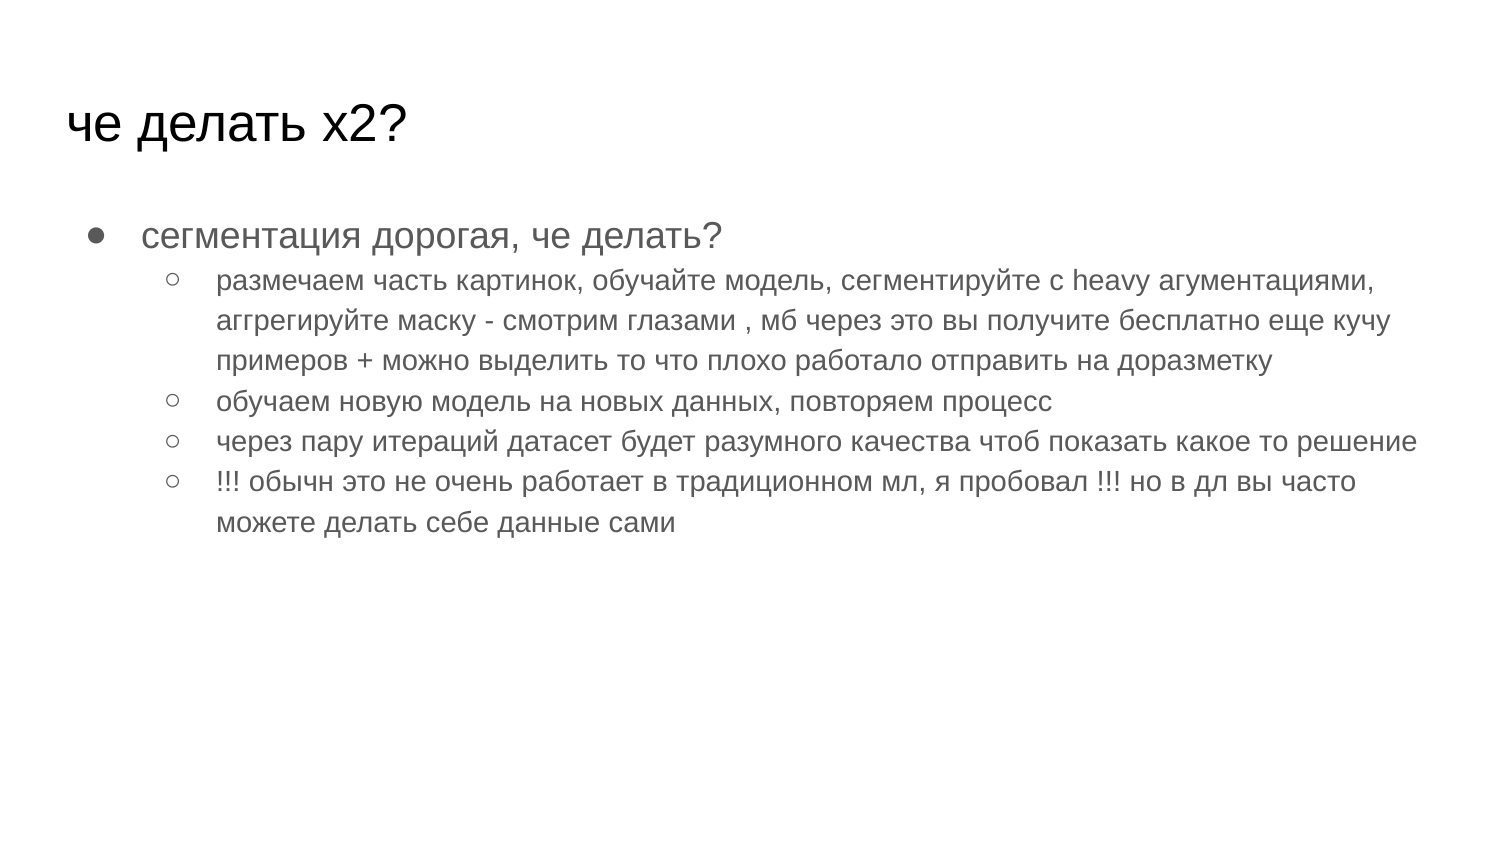

# че делать x2?
сегментация дорогая, че делать?
размечаем часть картинок, обучайте модель, сегментируйте с heavy агументациями, аггрегируйте маску - смотрим глазами , мб через это вы получите бесплатно еще кучу примеров + можно выделить то что плохо работало отправить на доразметку
обучаем новую модель на новых данных, повторяем процесс
через пару итераций датасет будет разумного качества чтоб показать какое то решение
!!! обычн это не очень работает в традиционном мл, я пробовал !!! но в дл вы часто можете делать себе данные сами